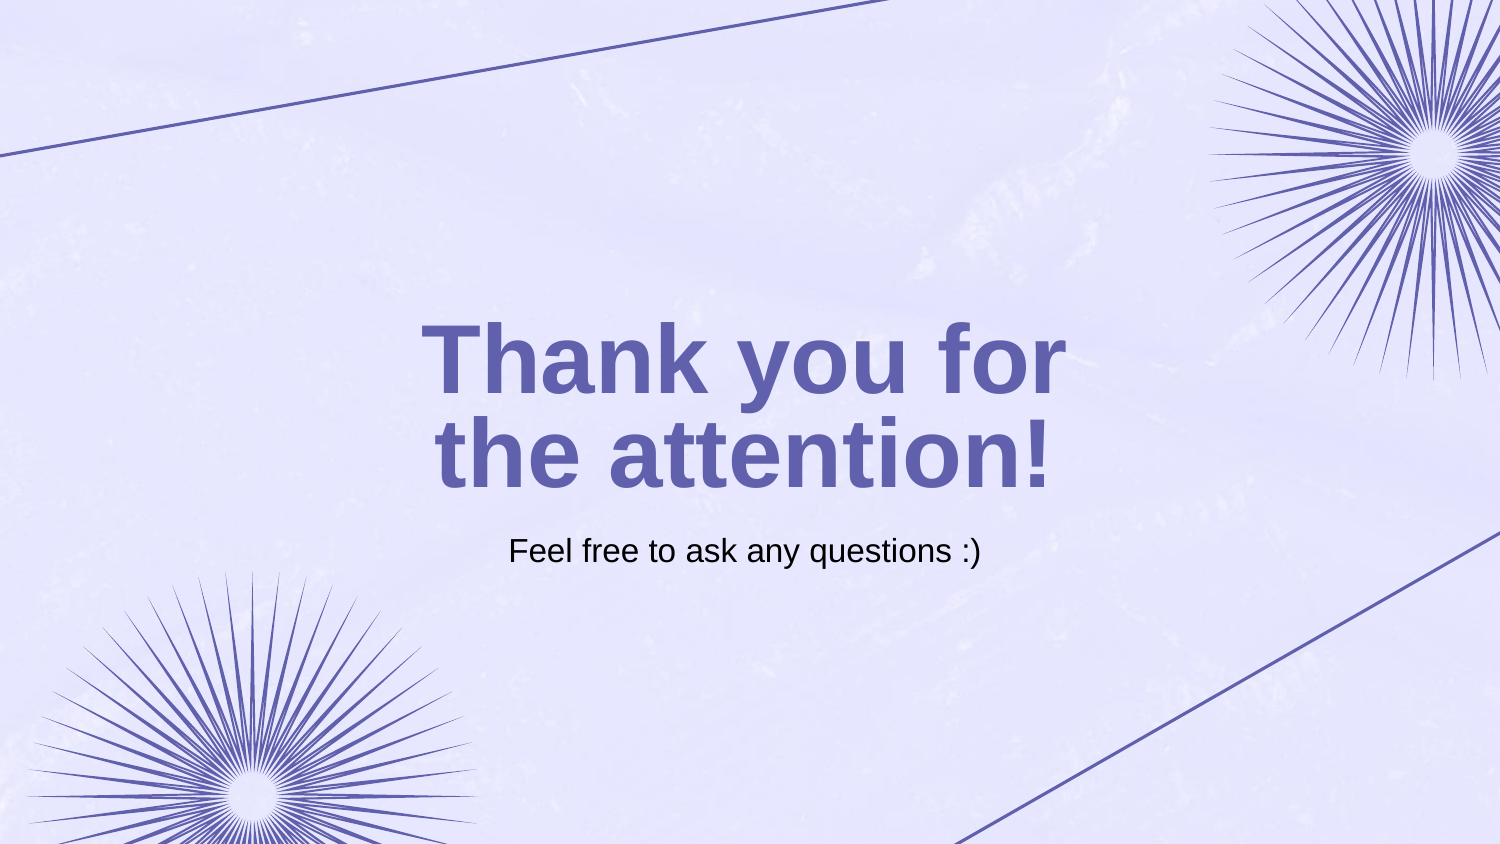

# Thank you for the attention!
Feel free to ask any questions :)